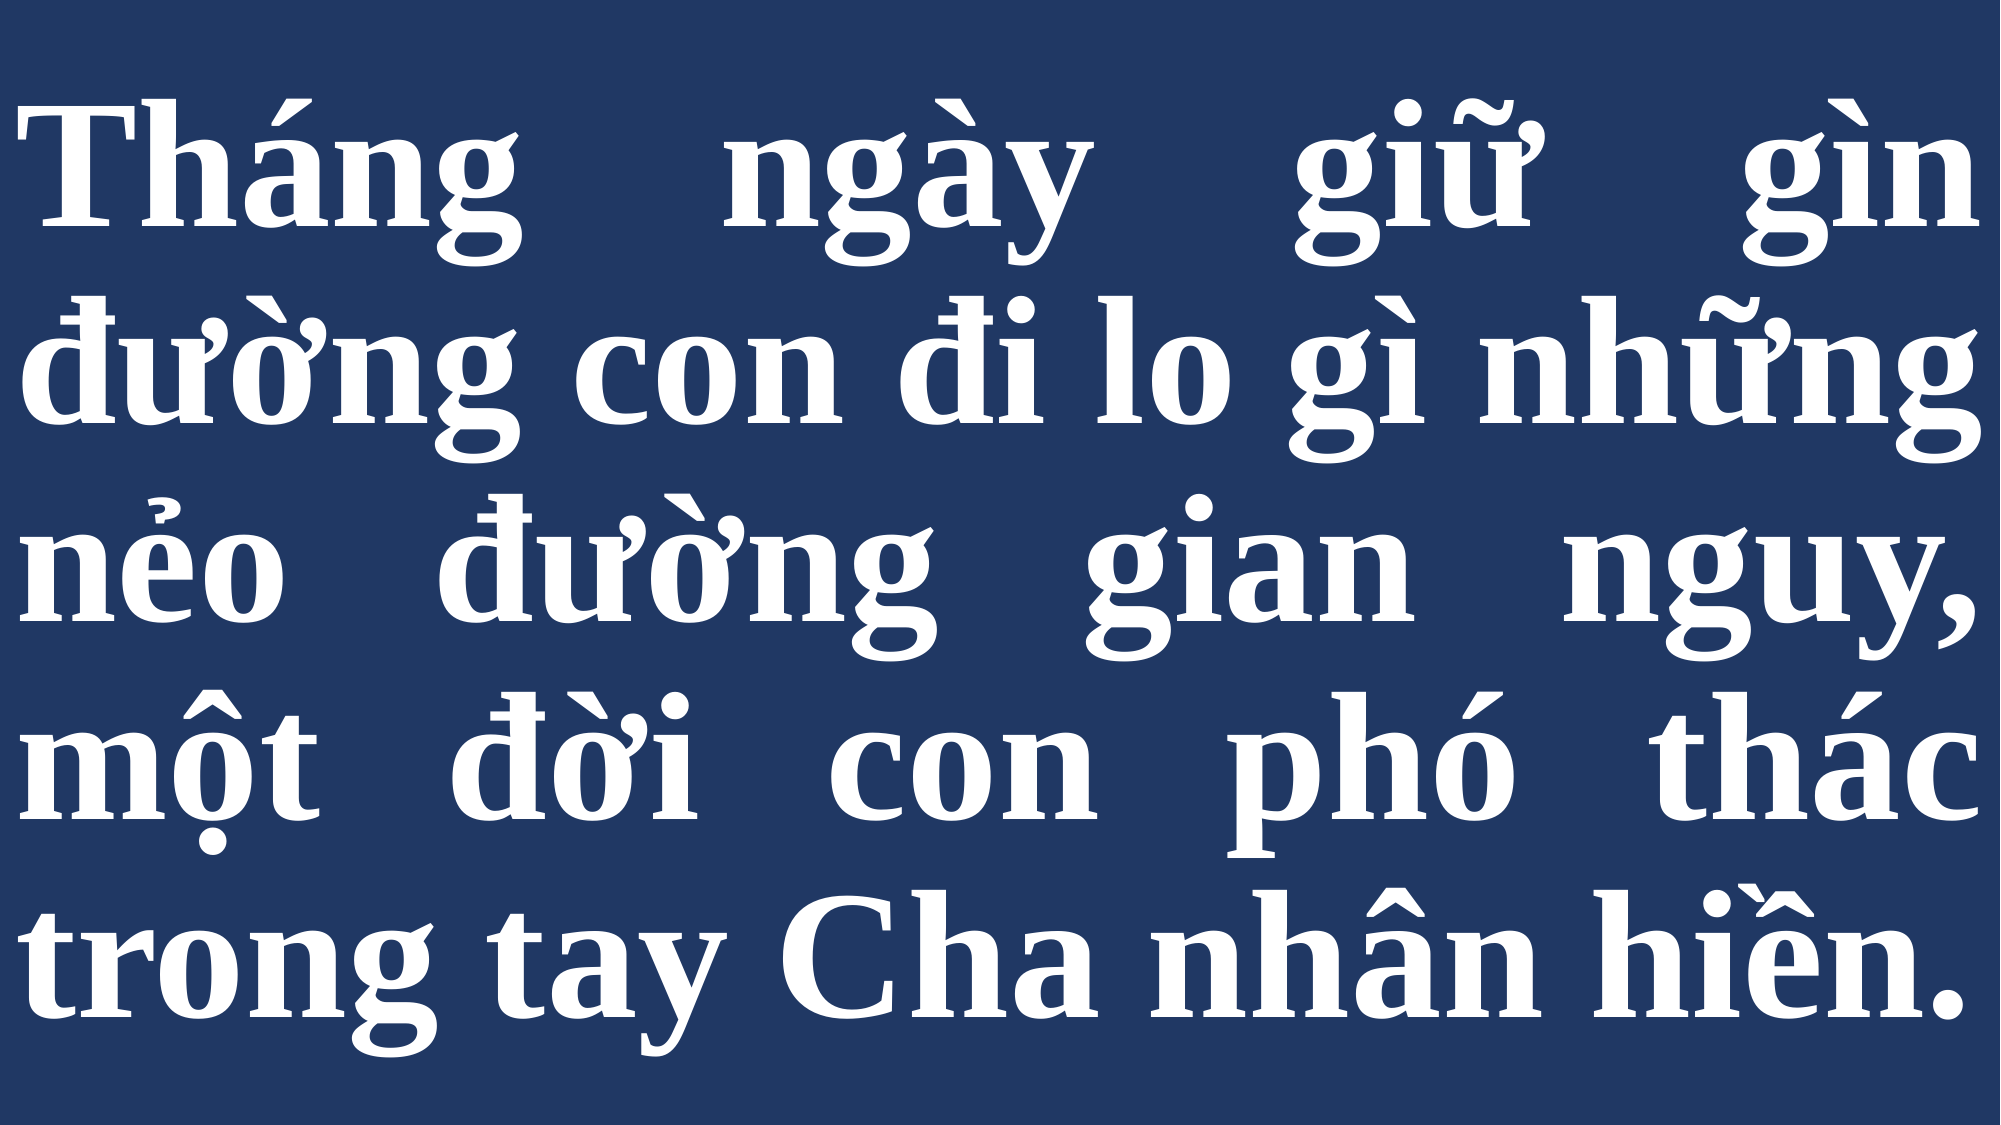

# Tháng ngày giữ gìn đường con đi lo gì những nẻo đường gian nguy, một đời con phó thác trong tay Cha nhân hiền.